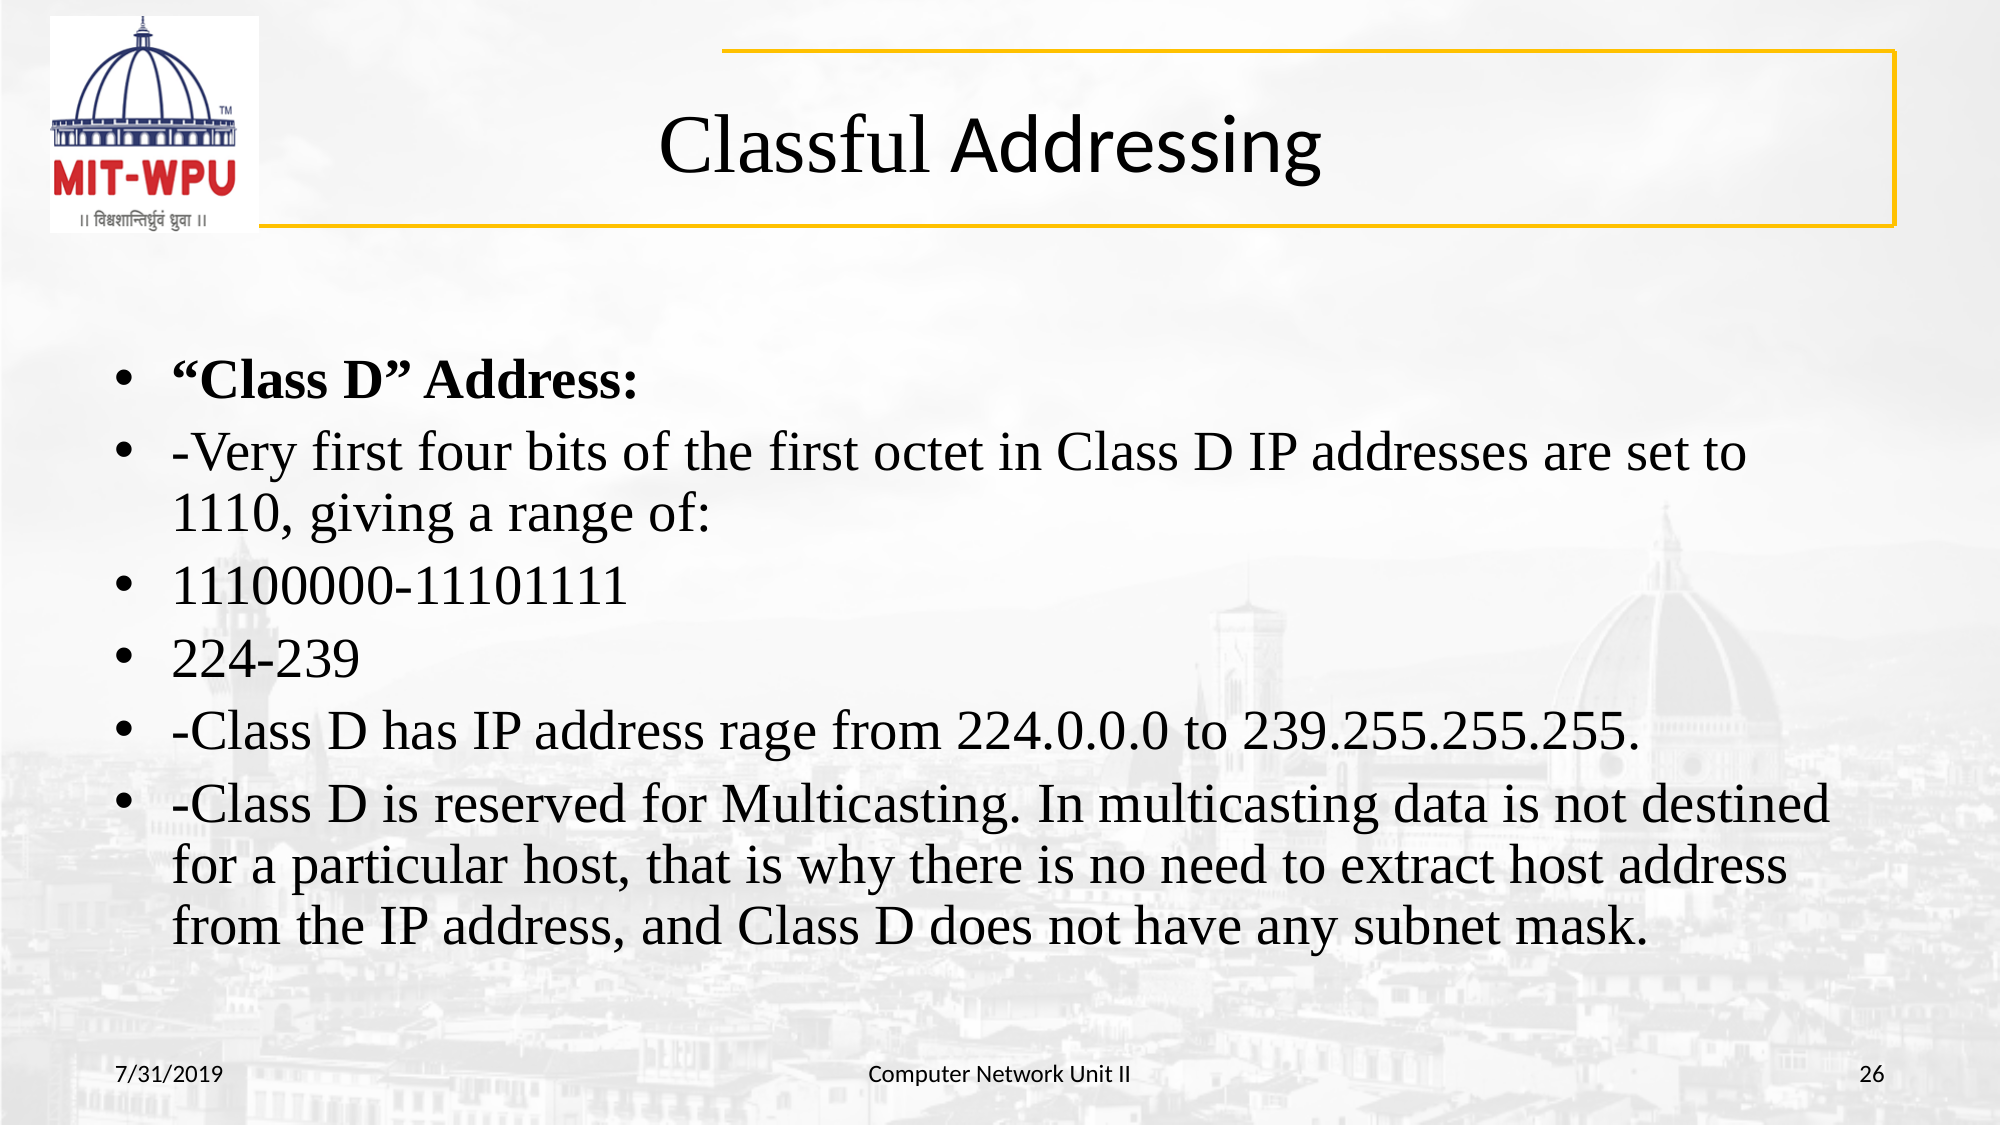

# Classful Addressing

“Class D” Address:
-Very first four bits of the first octet in Class D IP addresses are set to 1110, giving a range of:
11100000-11101111
224-239
-Class D has IP address rage from 224.0.0.0 to 239.255.255.255.
-Class D is reserved for Multicasting. In multicasting data is not destined for a particular host, that is why there is no need to extract host address from the IP address, and Class D does not have any subnet mask.

7/31/2019
Computer Network Unit II
26